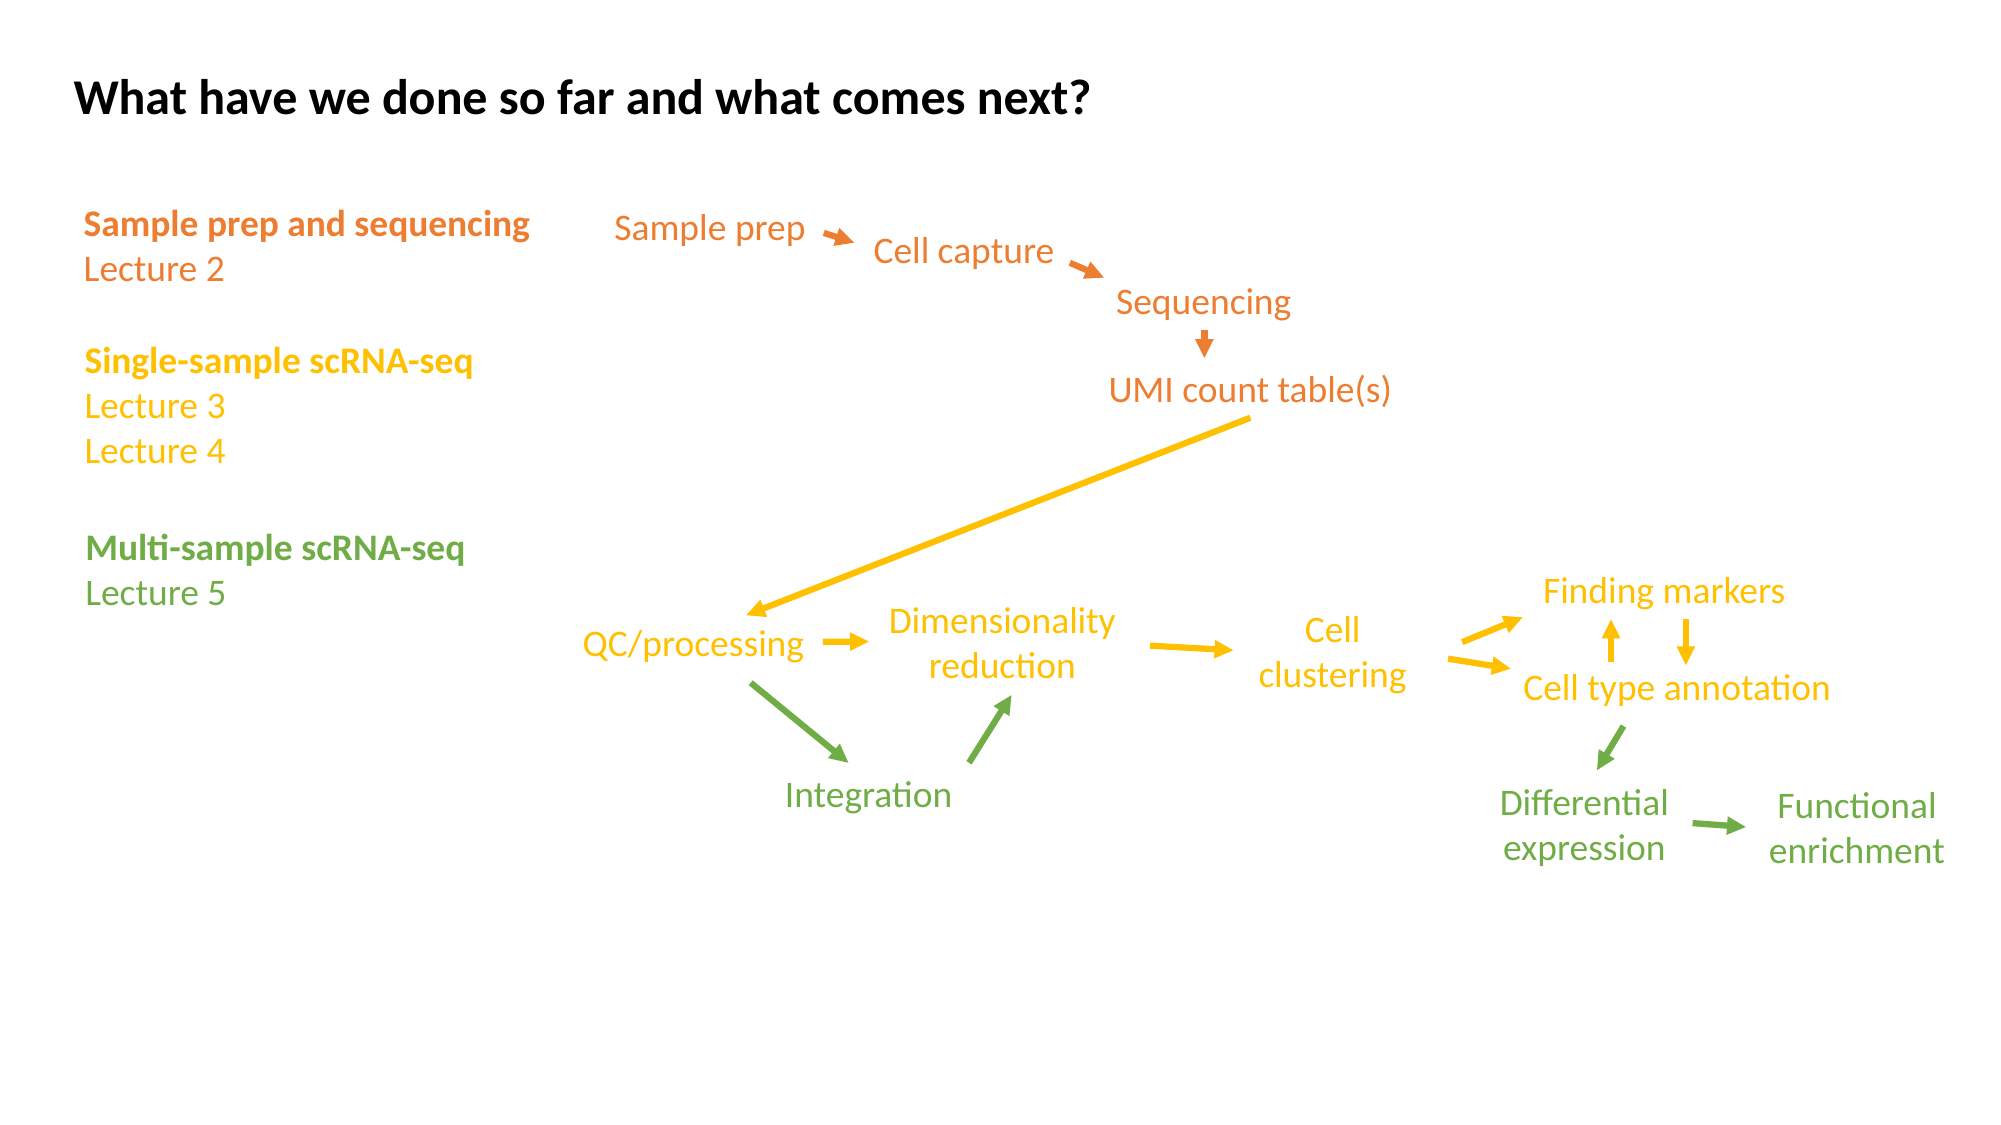

What have we done so far and what comes next?
Sample prep and sequencing
Lecture 2
Sample prep
Cell capture
Sequencing
Single-sample scRNA-seq
Lecture 3
Lecture 4
UMI count table(s)
Multi-sample scRNA-seq
Lecture 5
Finding markers
Dimensionality reduction
Cell clustering
QC/processing
Cell type annotation
Integration
Differential expression
Functional enrichment